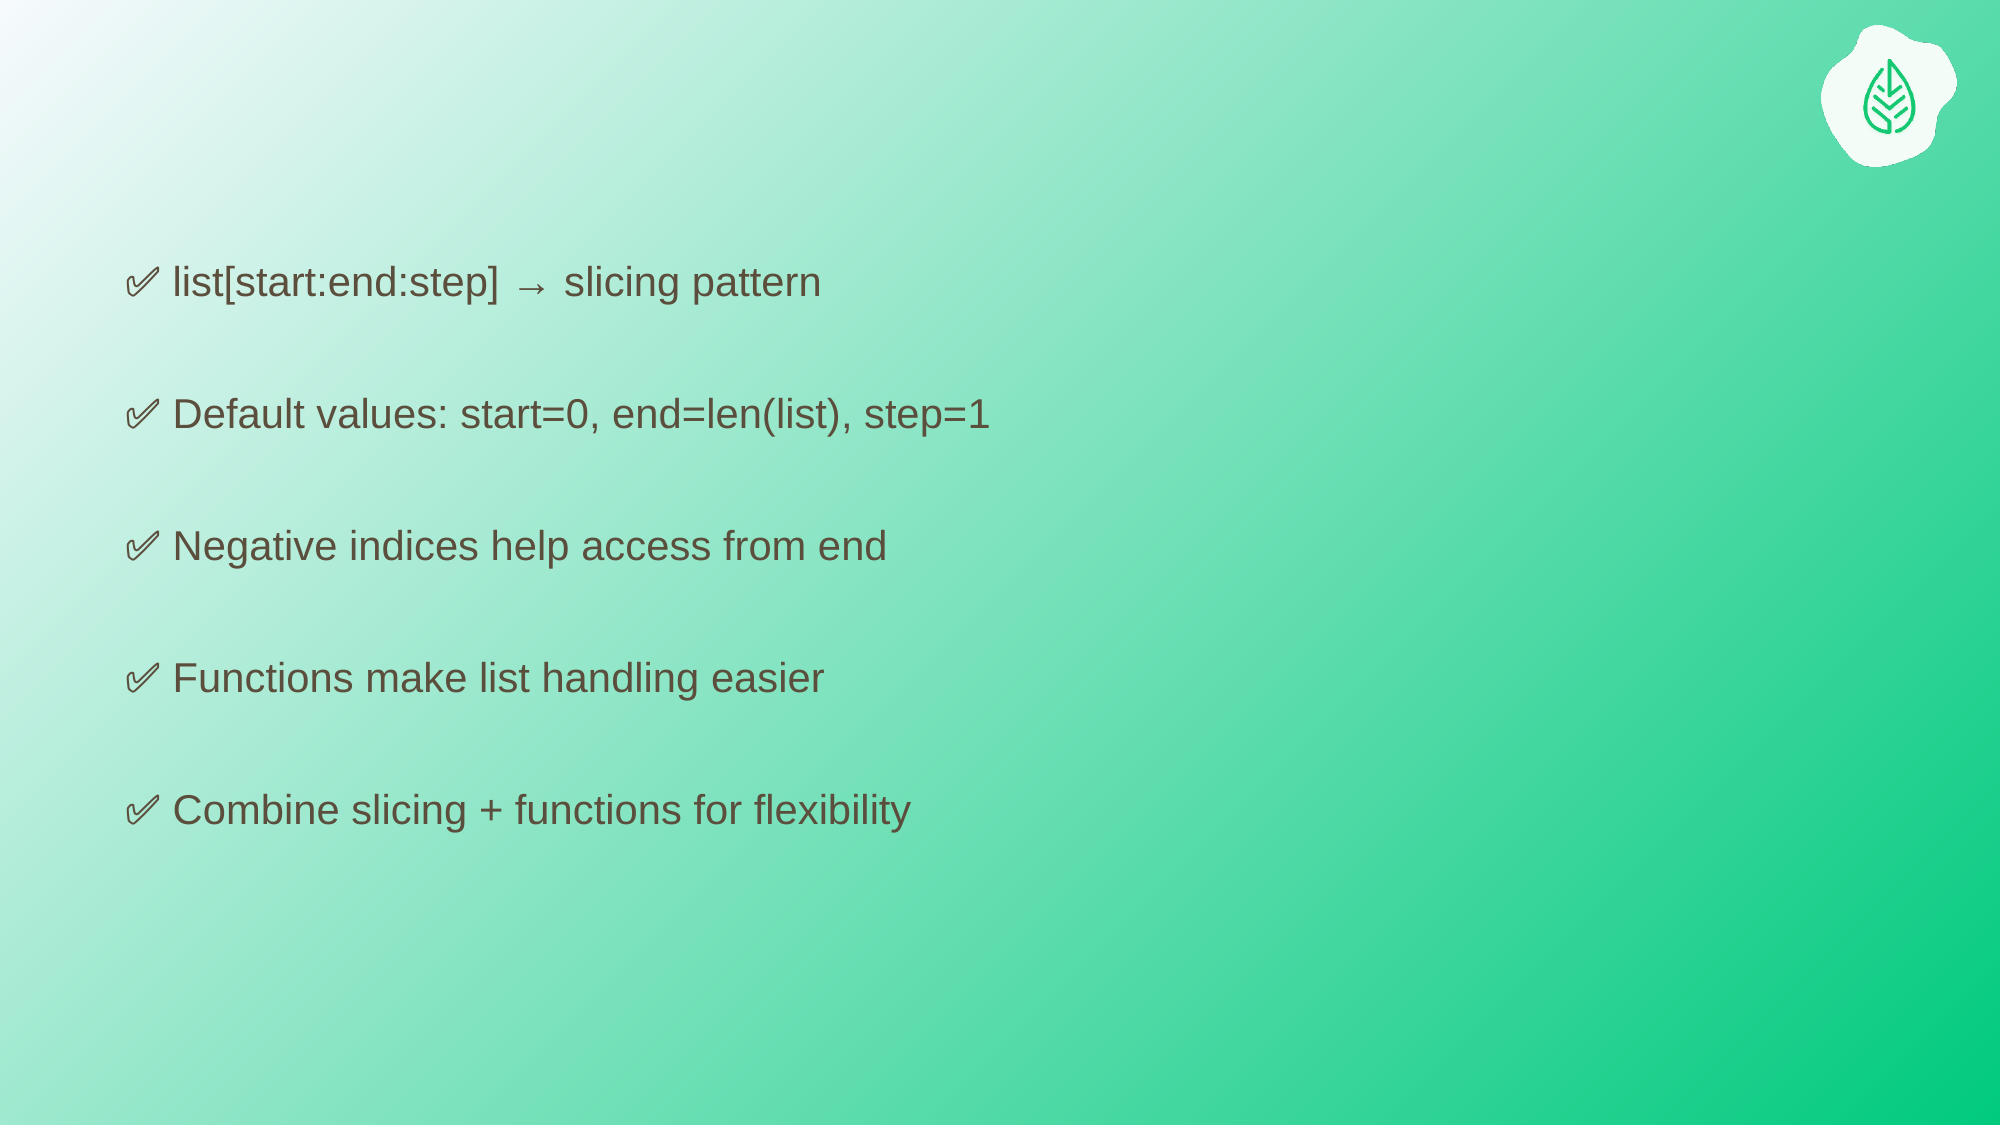

✅ list[start:end:step] → slicing pattern

✅ Default values: start=0, end=len(list), step=1

✅ Negative indices help access from end

✅ Functions make list handling easier

✅ Combine slicing + functions for flexibility